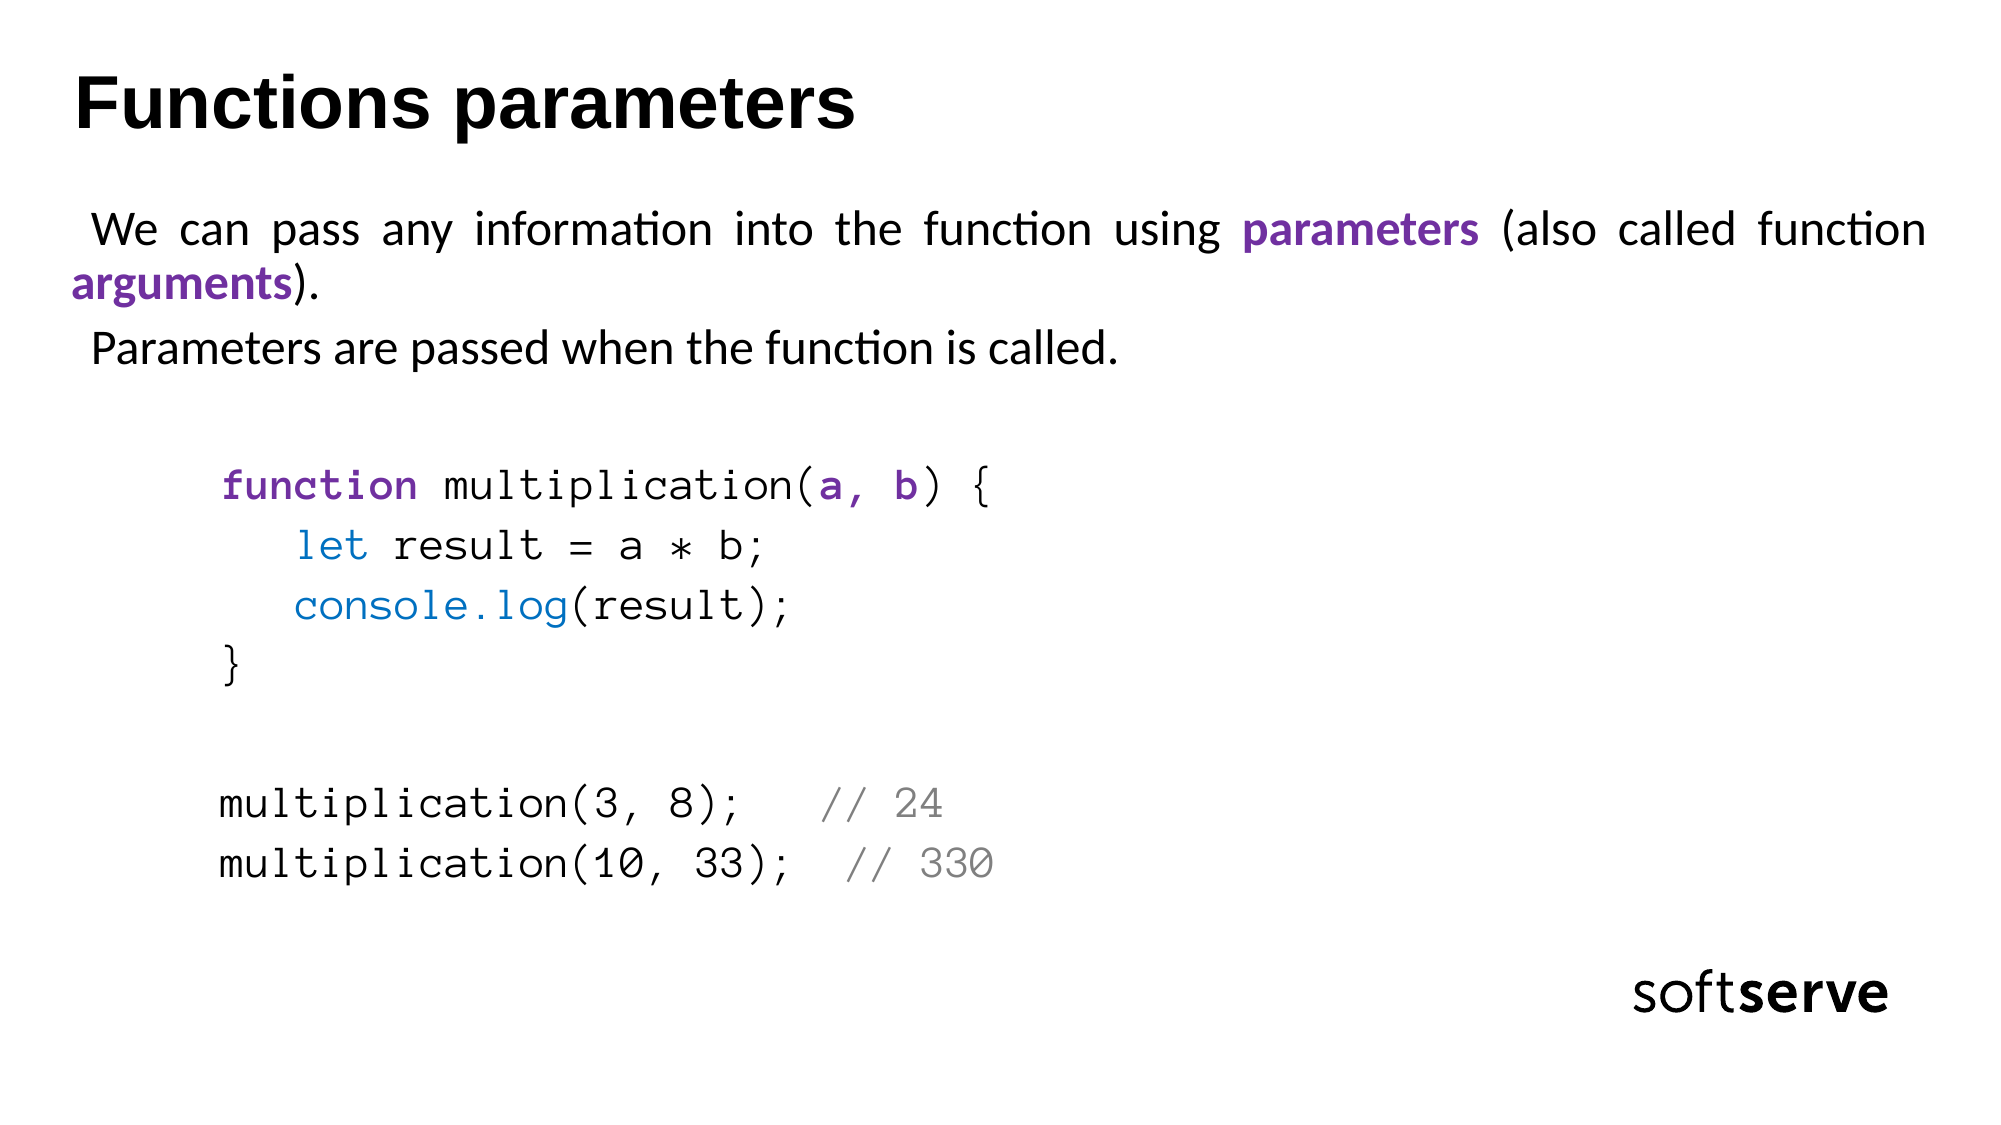

# Functions parameters
We can pass any information into the function using parameters (also called function arguments).
Parameters are passed when the function is called.

function multiplication(a, b) {
   let result = a * b;
   console.log(result);
}

multiplication(3, 8); 	// 24
multiplication(10, 33);  // 330